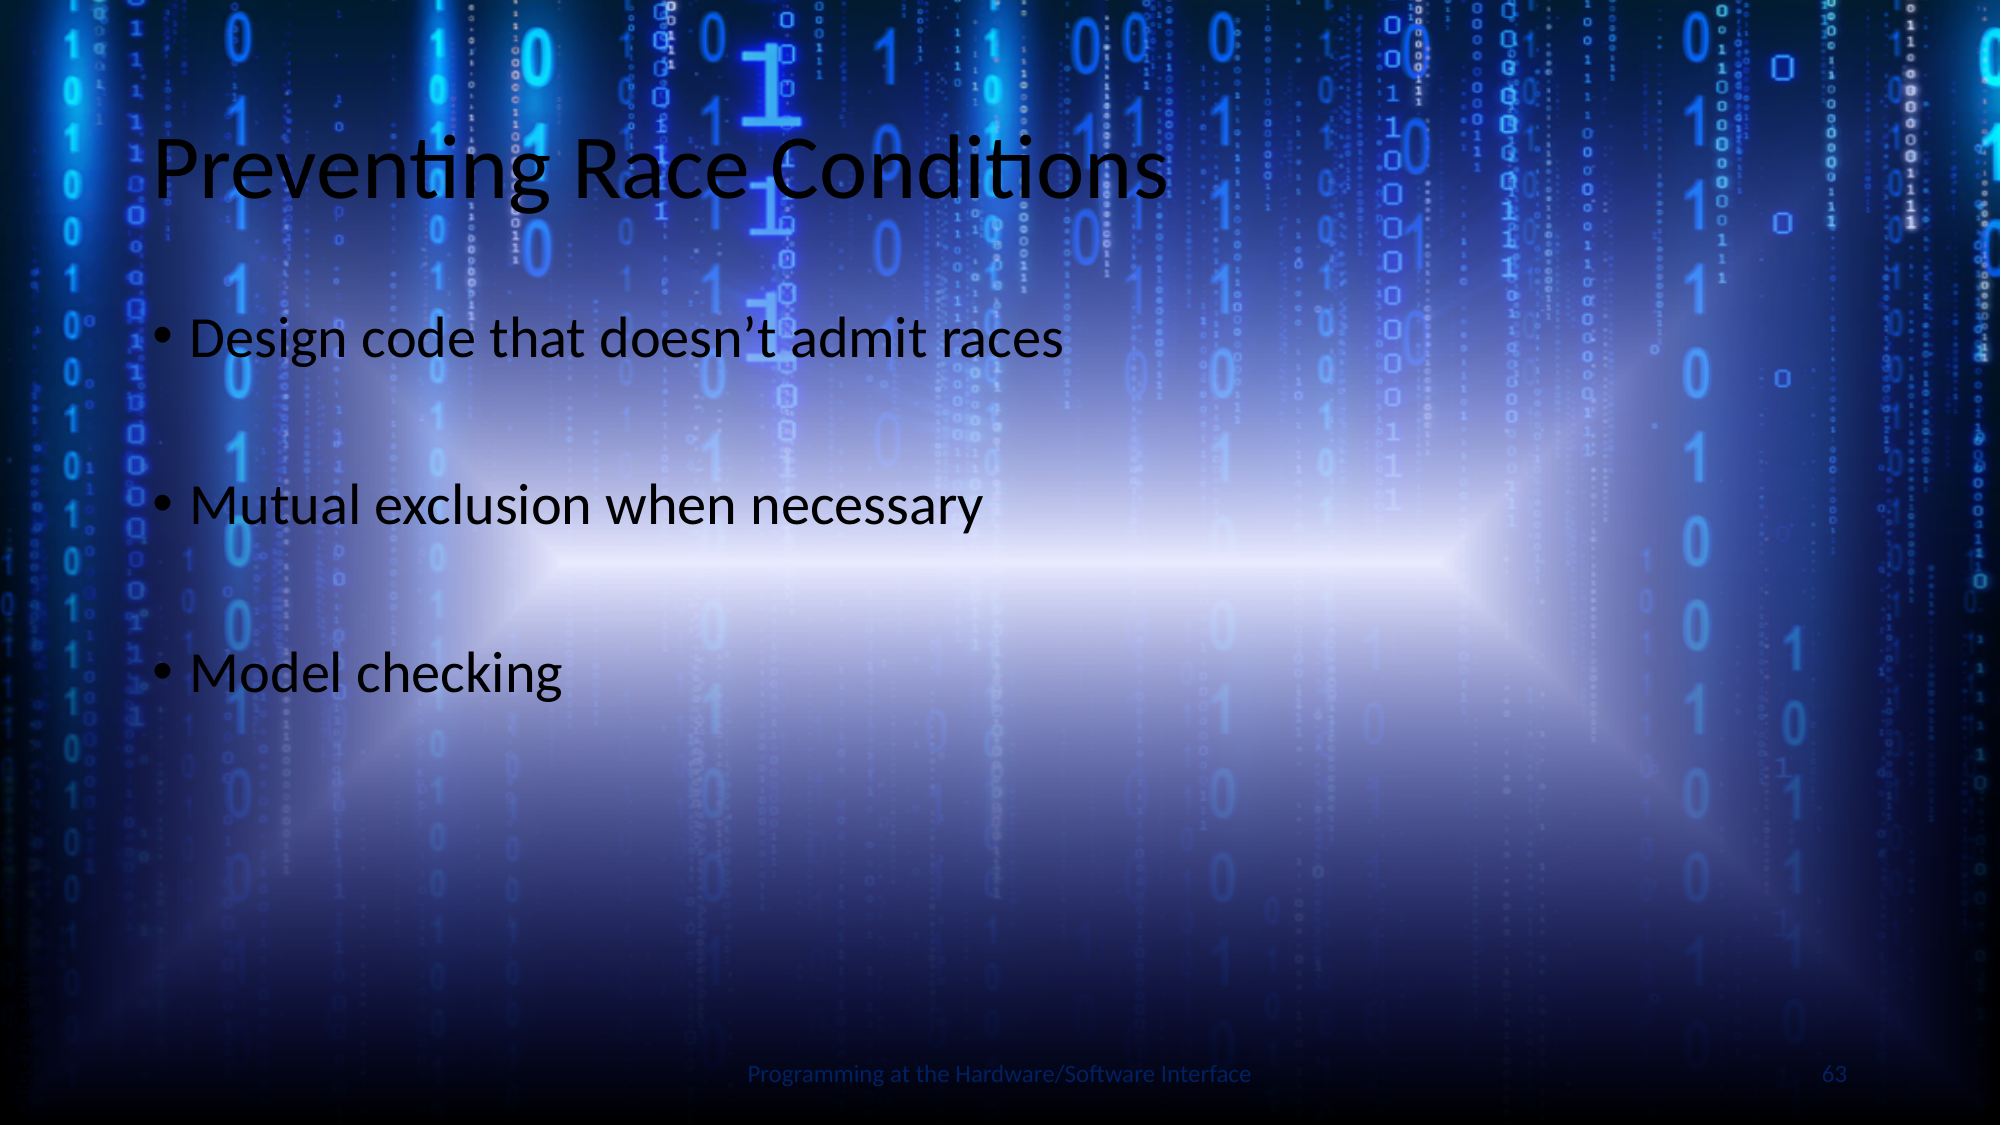

# Preventing Race Conditions
Design code that doesn’t admit races

Mutual exclusion when necessary

Model checking
Slide by Bohn
Programming at the Hardware/Software Interface
63